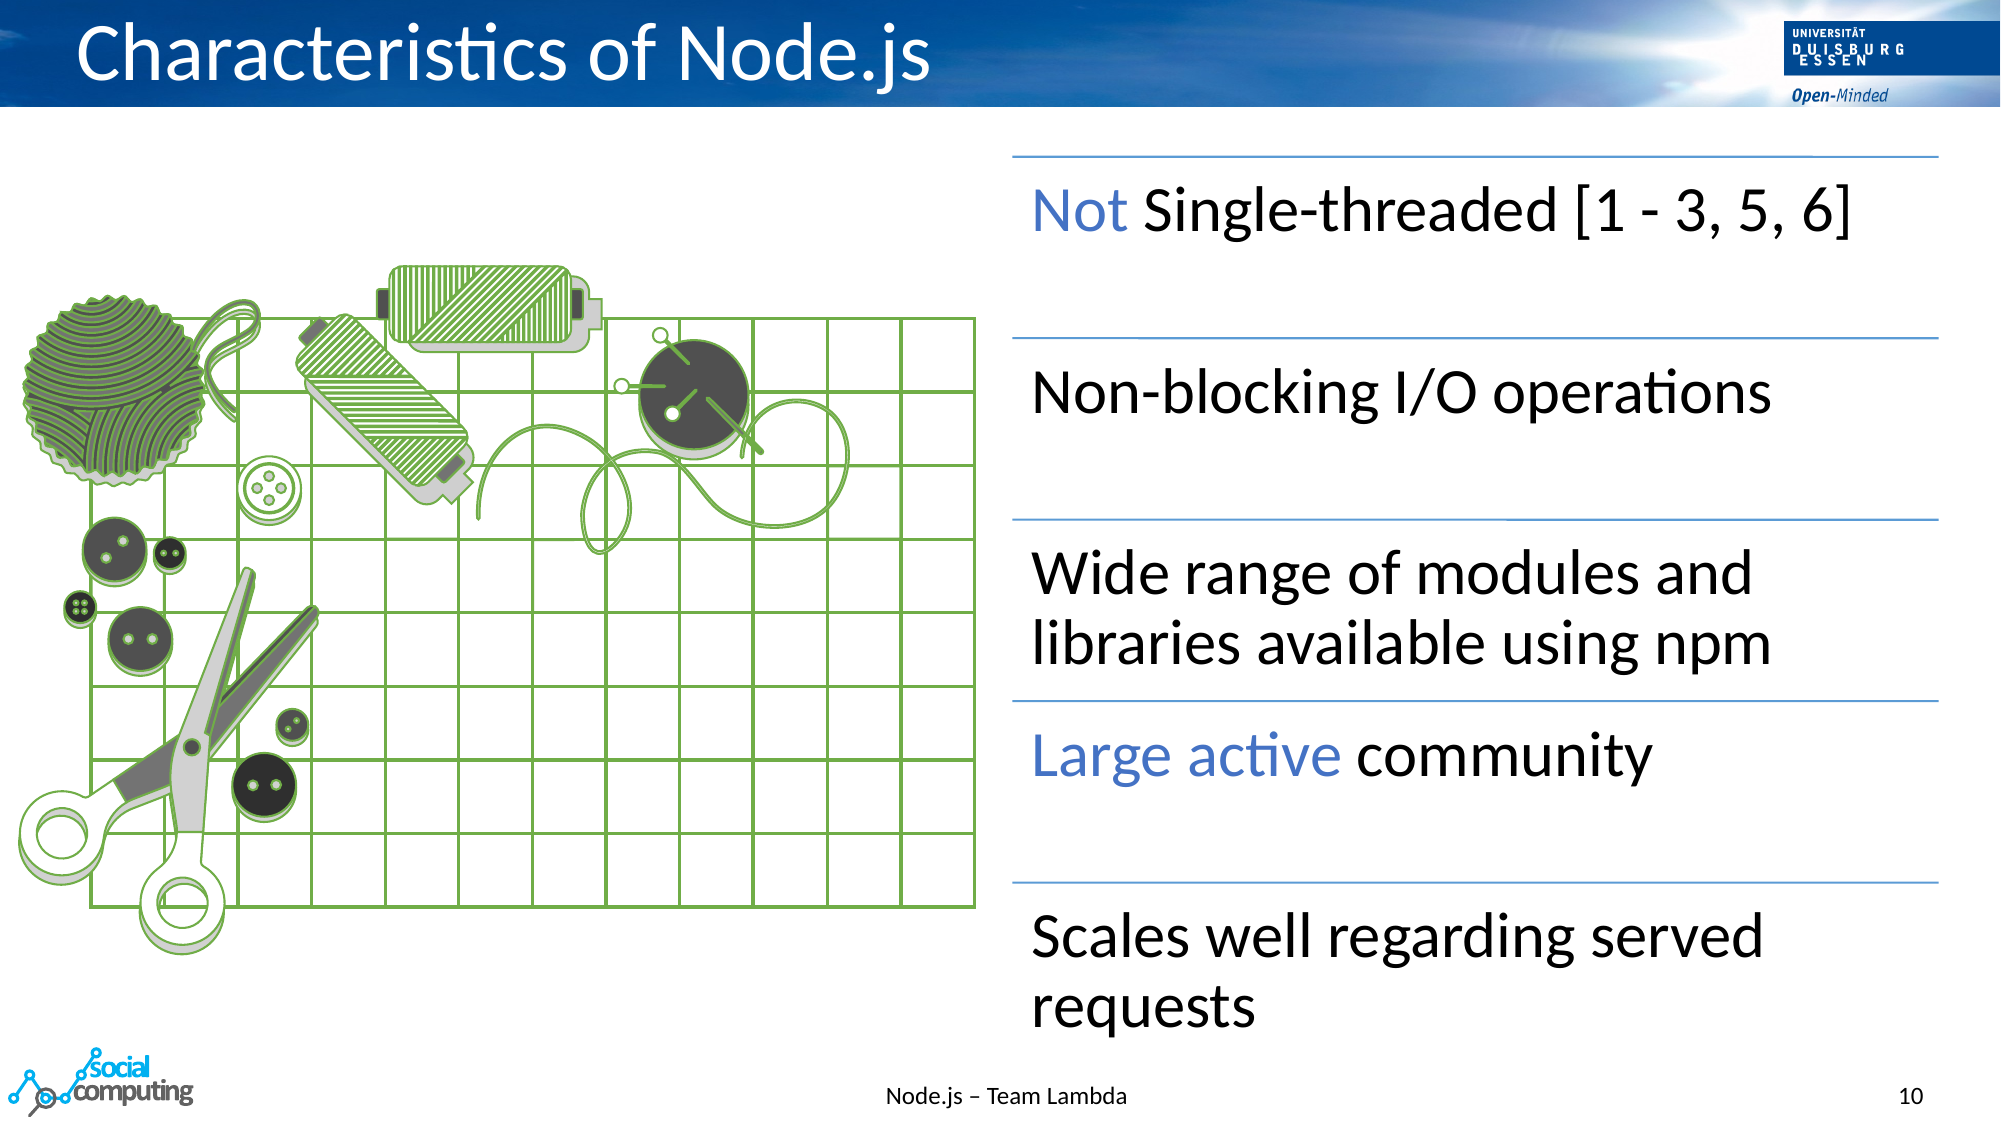

# Characteristics of Node.js
Not Single-threaded [1 - 3, 5, 6]
Non-blocking I/O operations
Wide range of modules and libraries available using npm
Large active community
Scales well regarding served requests

Node.js – Team Lambda
10